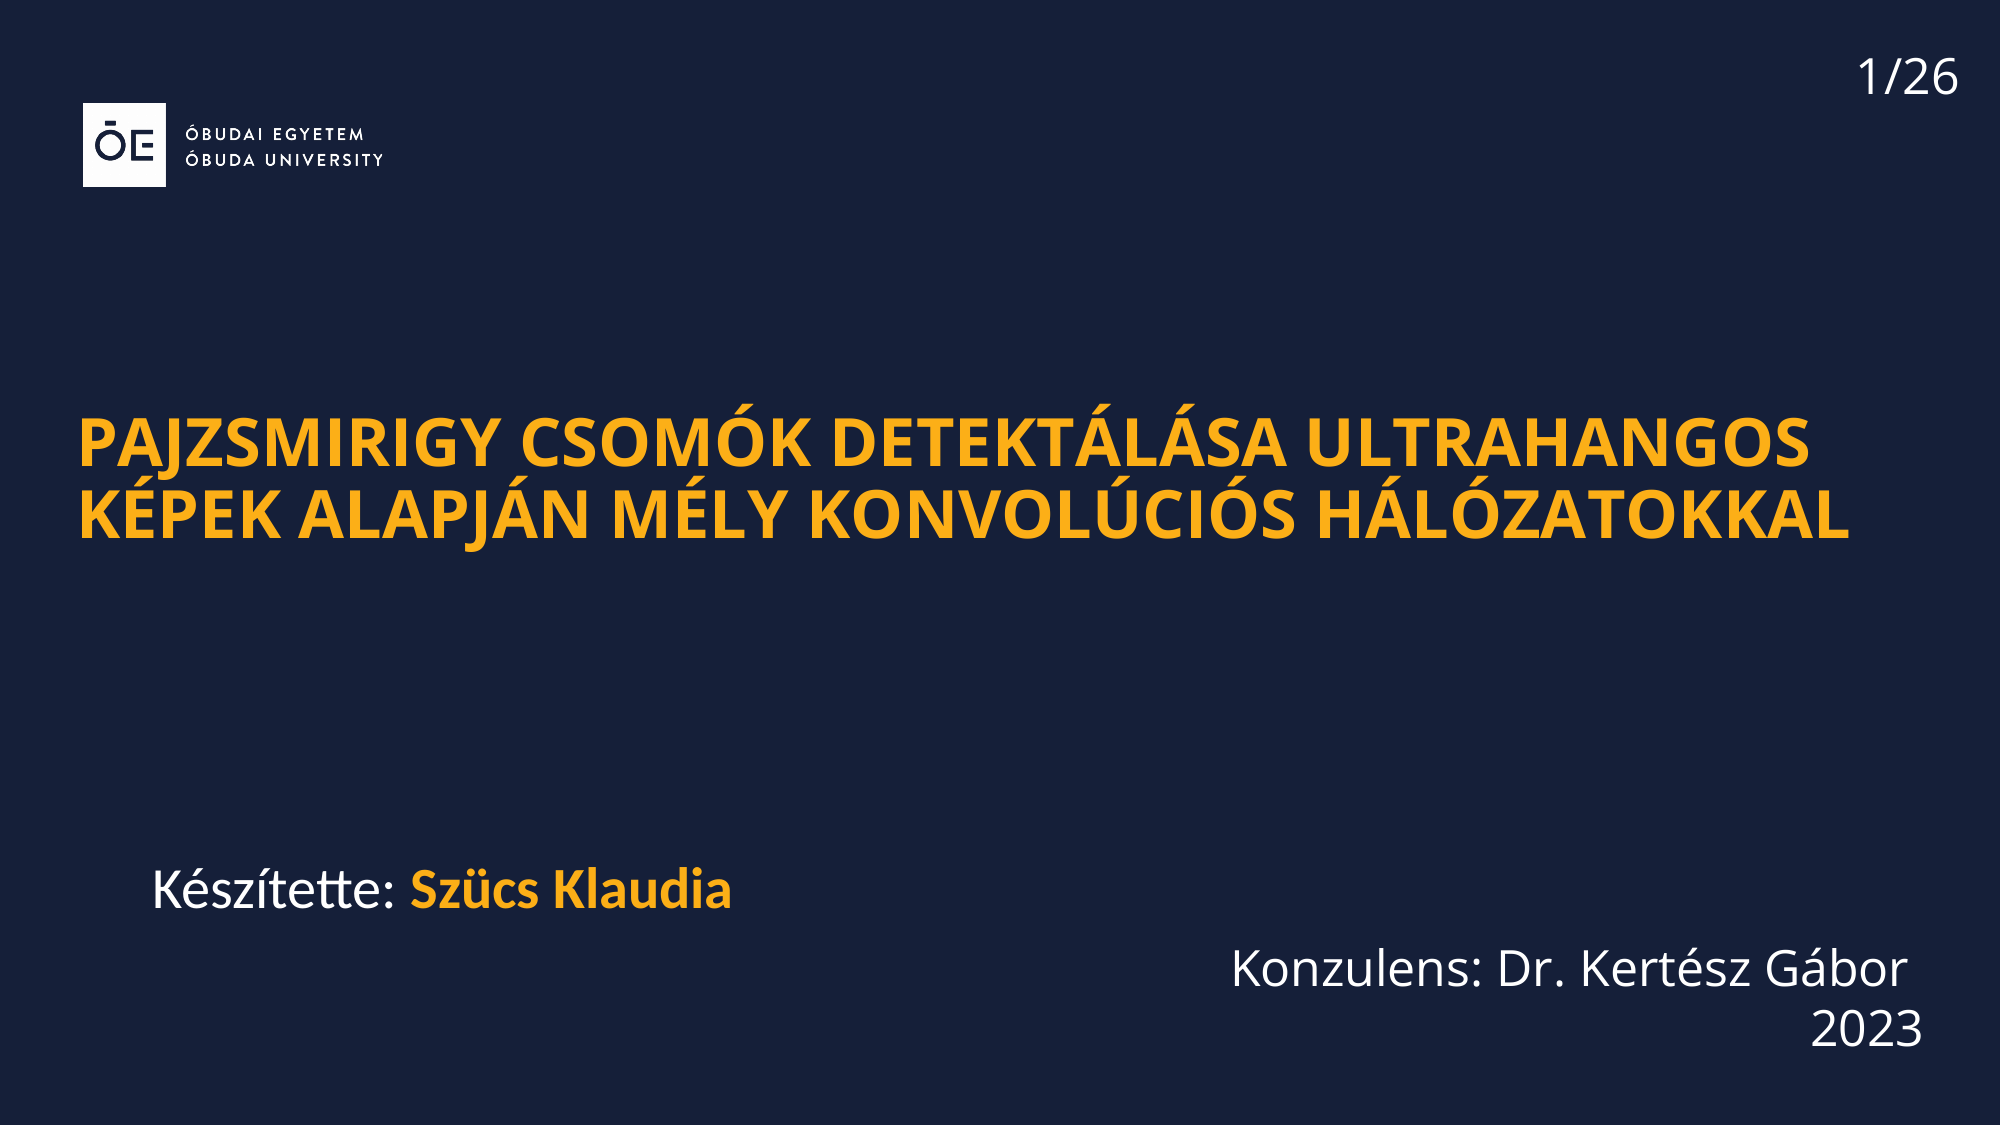

1/26
# PAJZSMIRIGY CSOMÓK DETEKTÁLÁSA ULTRAHANGOS KÉPEK ALAPJÁN MÉLY KONVOLÚCIÓS HÁLÓZATOKKAL

Készítette: Szücs Klaudia
Konzulens: Dr. Kertész Gábor
2023